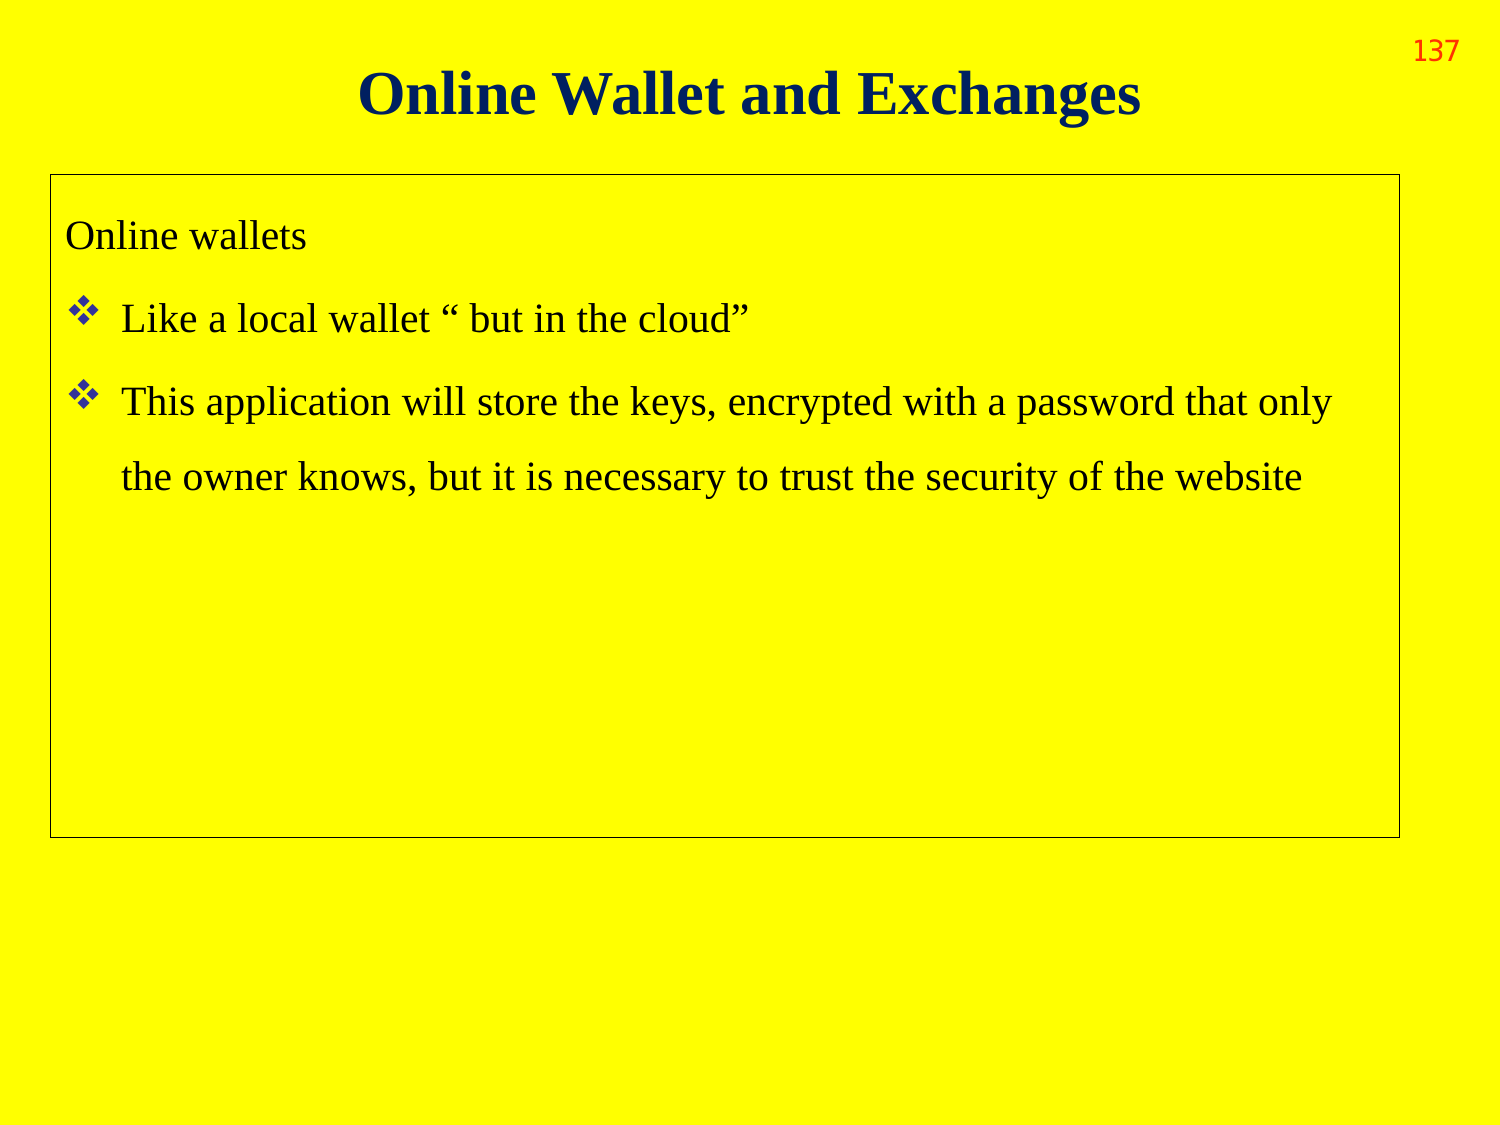

# Online Wallet and Exchanges
137
Online wallets
Like a local wallet “ but in the cloud”
This application will store the keys, encrypted with a password that only the owner knows, but it is necessary to trust the security of the website